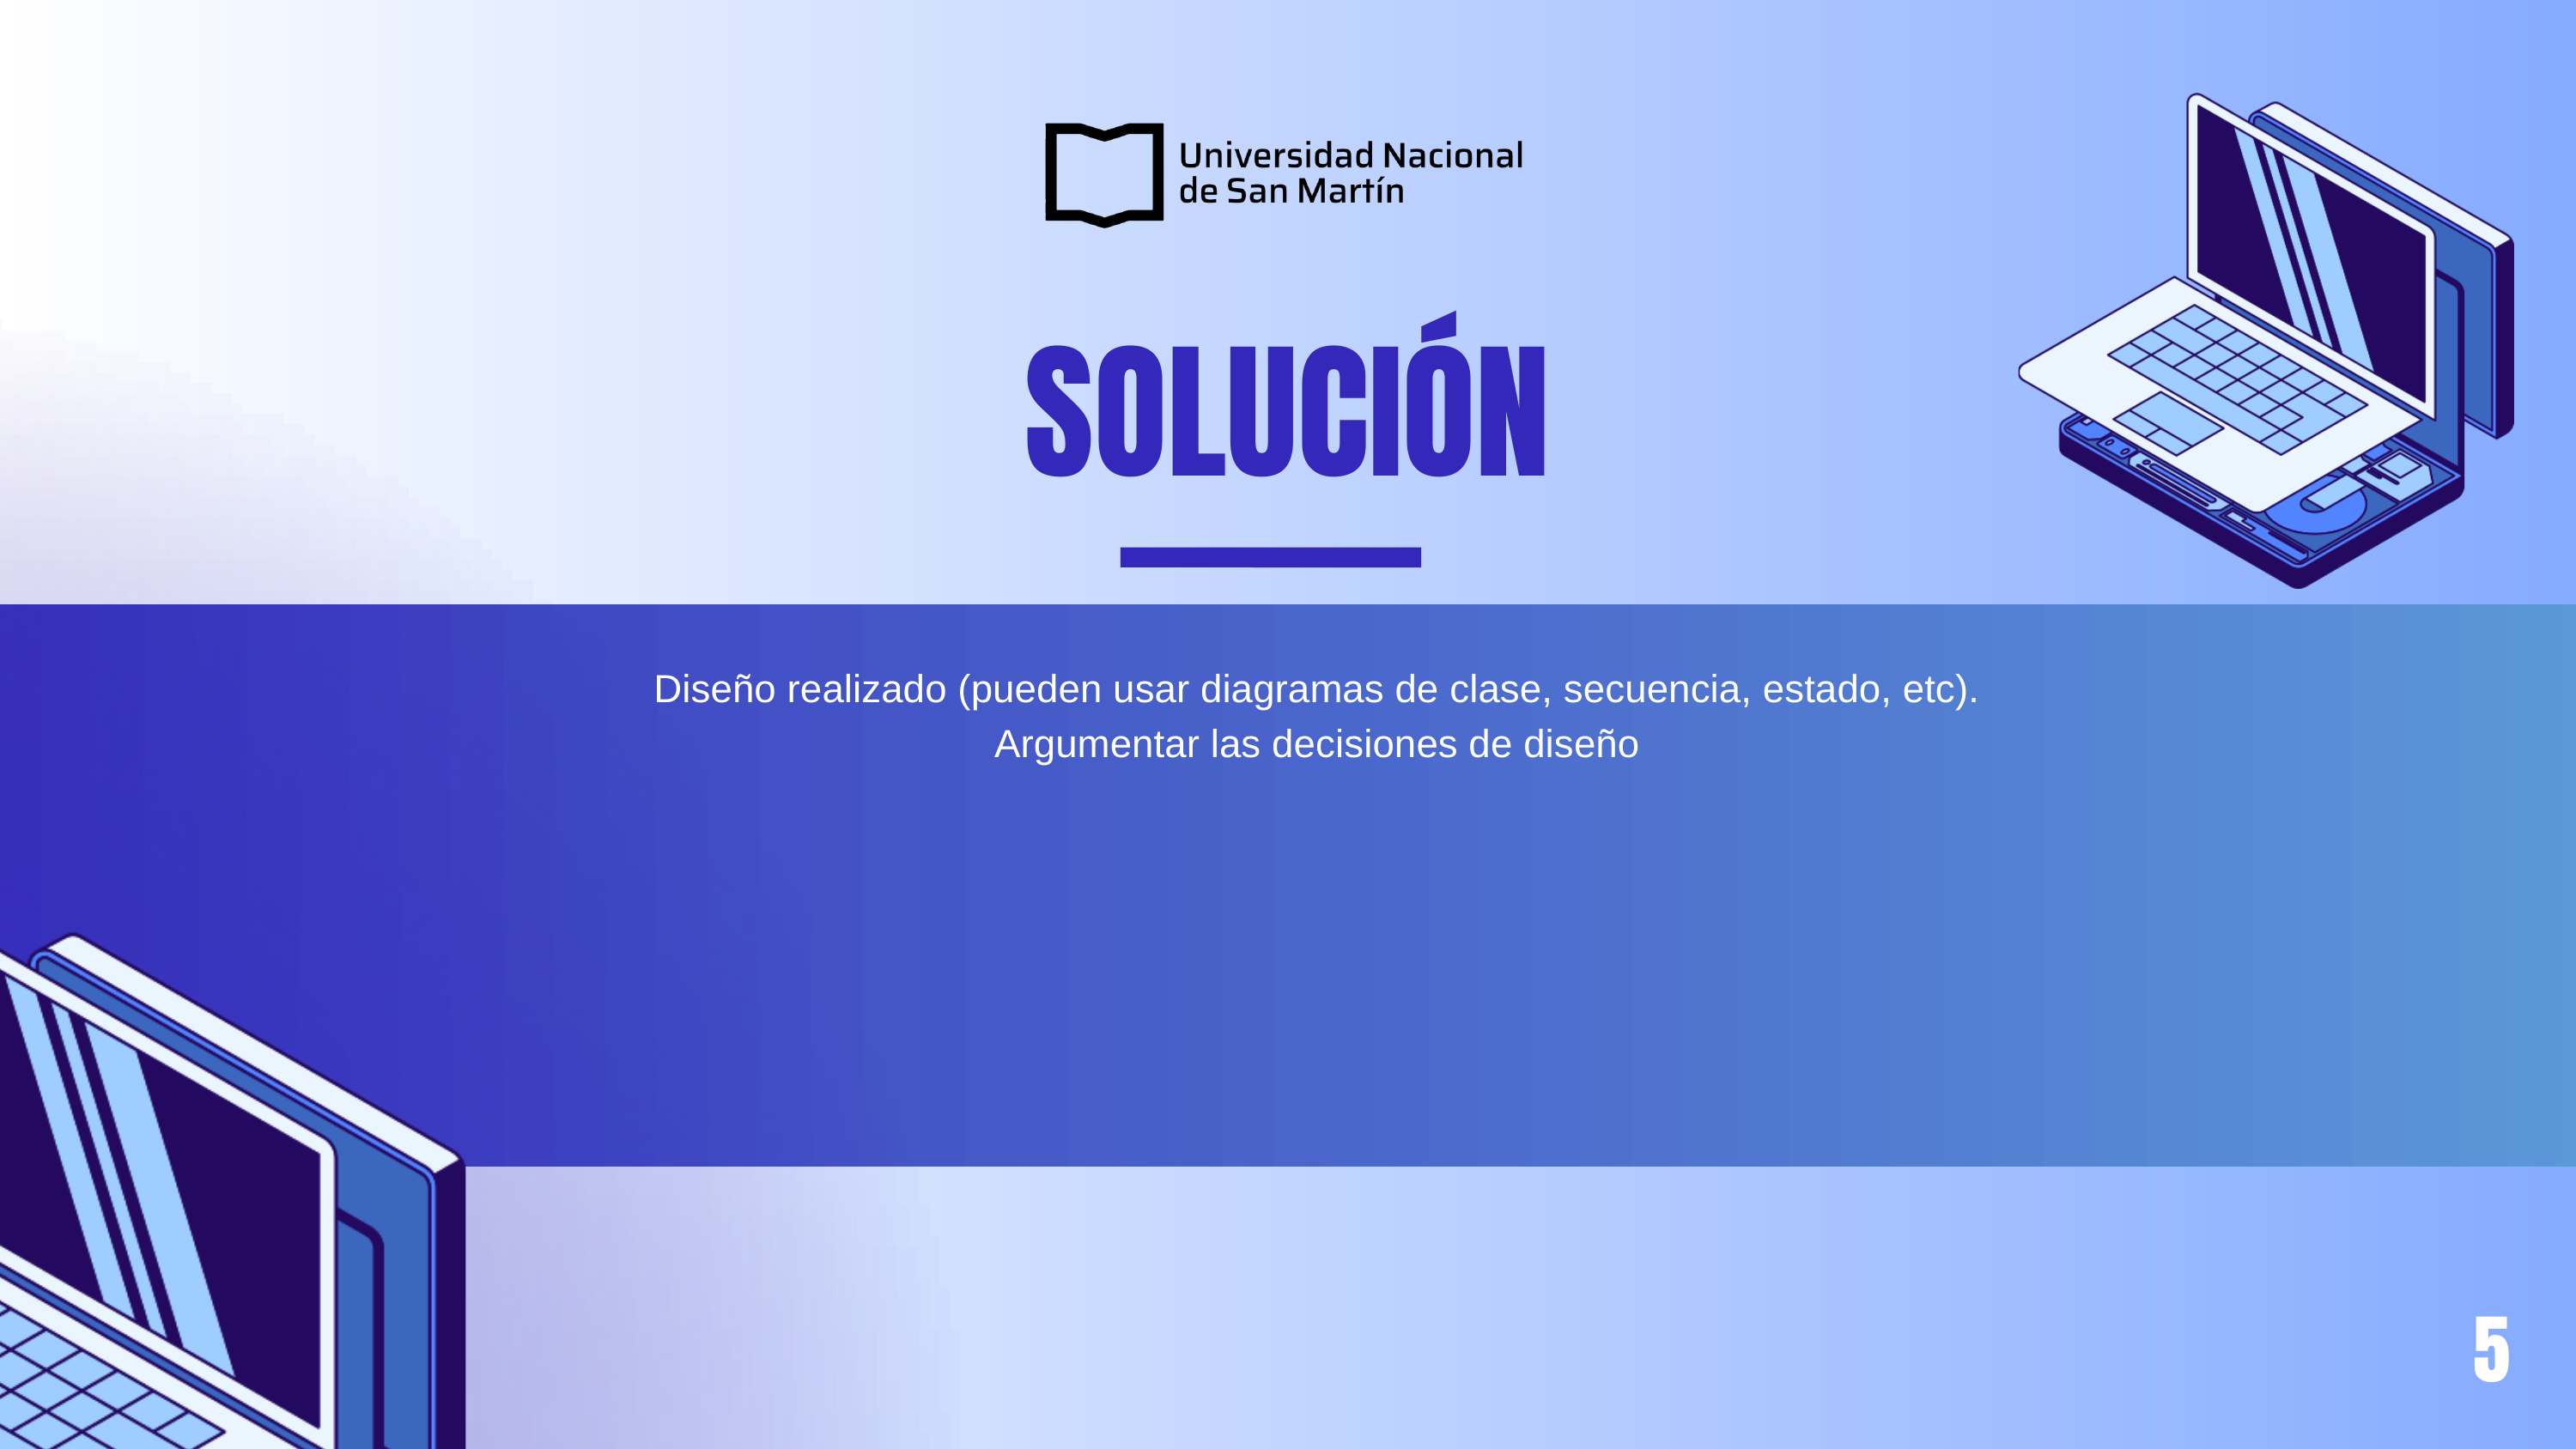

SOLUCIÓN

Diseño realizado (pueden usar diagramas de clase, secuencia, estado, etc).
Argumentar las decisiones de diseño

5